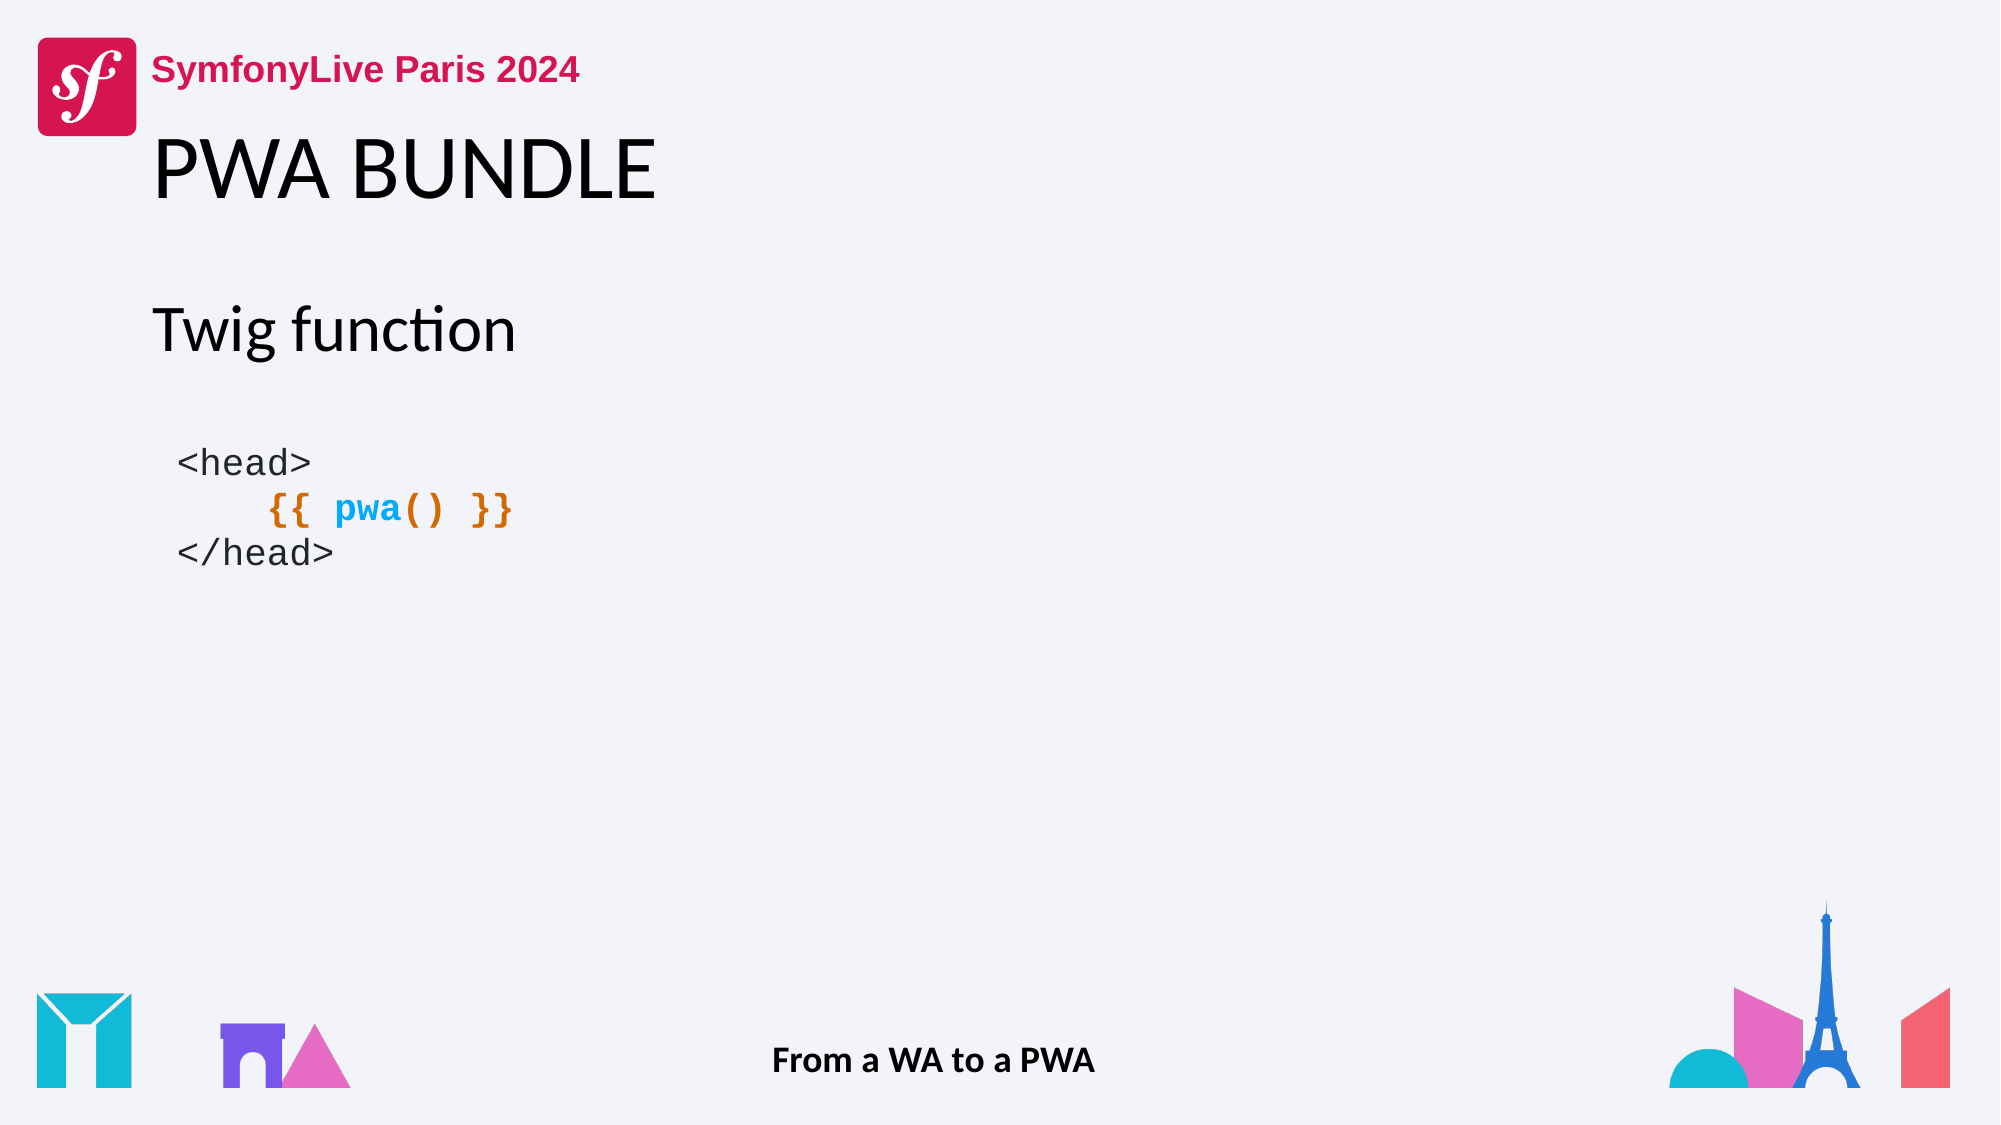

# PWA BUNDLE
Twig function
<head>
    {{ pwa() }}
</head>